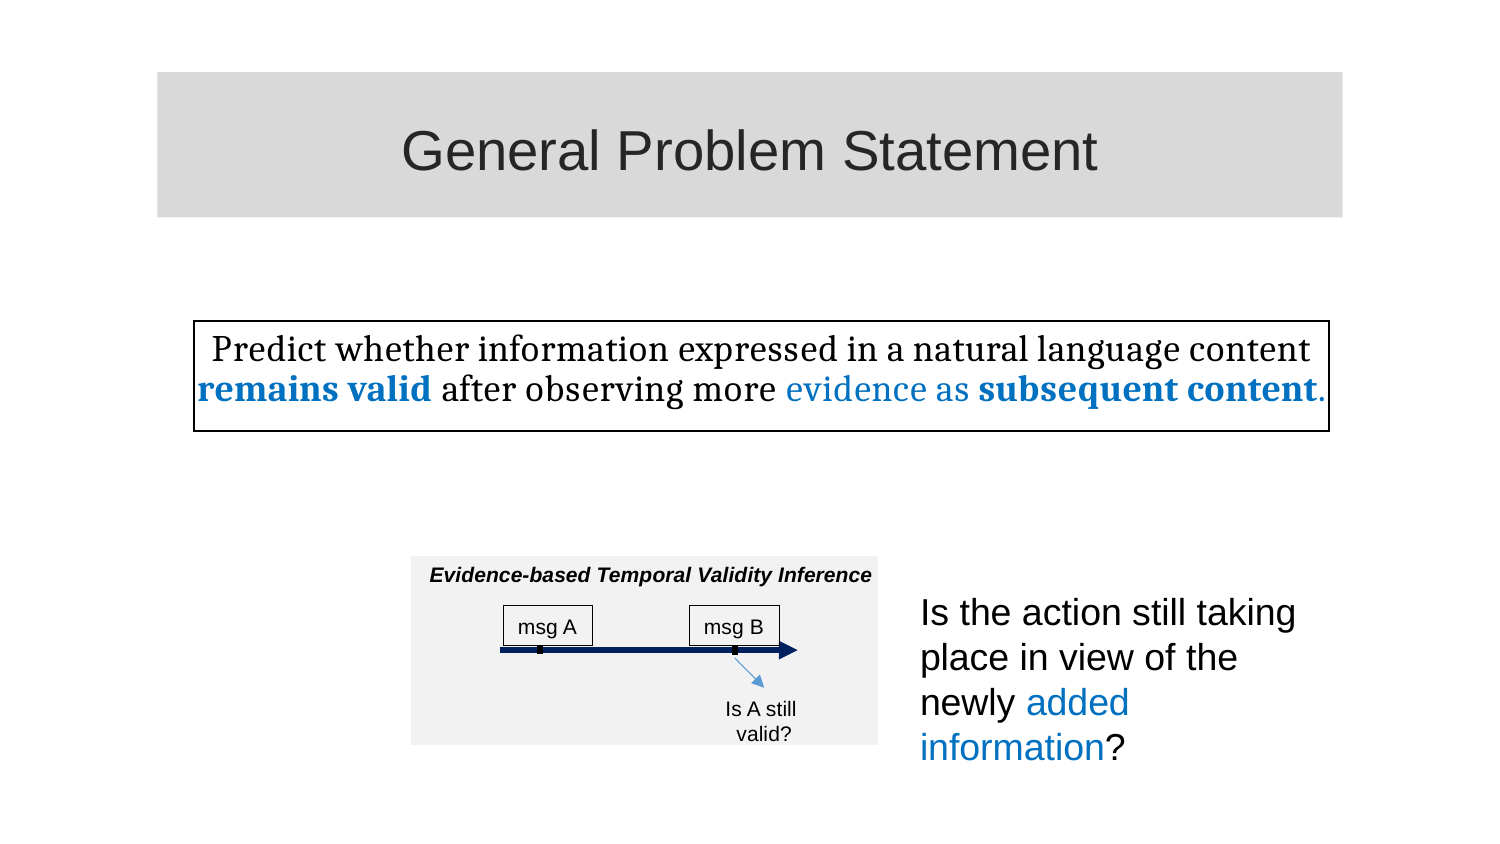

General Problem Statement
Predict whether information expressed in a natural language content remains valid after observing more evidence as subsequent content.

Evidence-based Temporal Validity Inference

Is the action still taking place in view of the newly added information?
msg A
msg B
Is A still
valid?